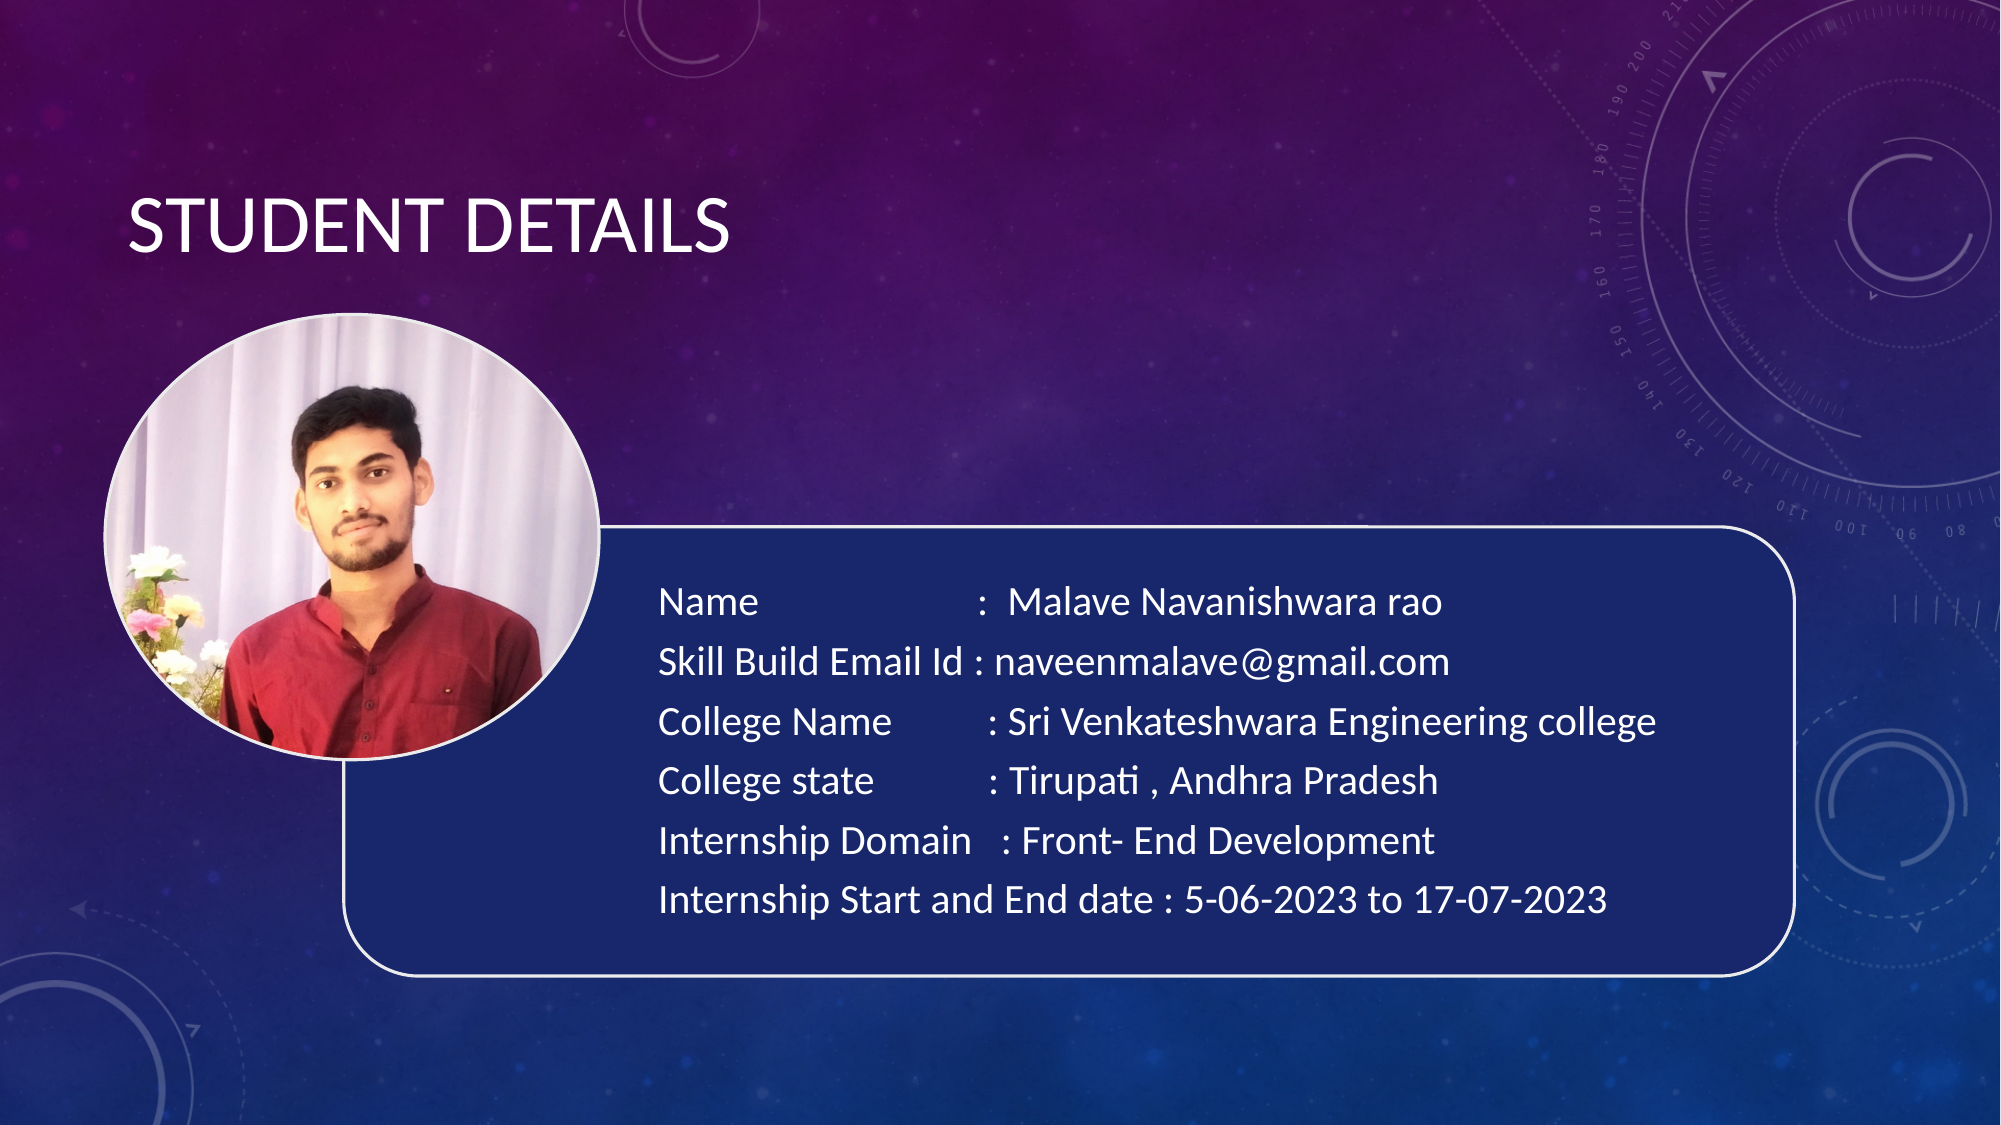

# Student Details
Name                       :  Malave Navanishwara rao
Skill Build Email Id : naveenmalave@gmail.com
College Name          : Sri Venkateshwara Engineering college
College state            : Tirupati , Andhra Pradesh
Internship Domain   : Front- End Development
Internship Start and End date : 5-06-2023 to 17-07-2023